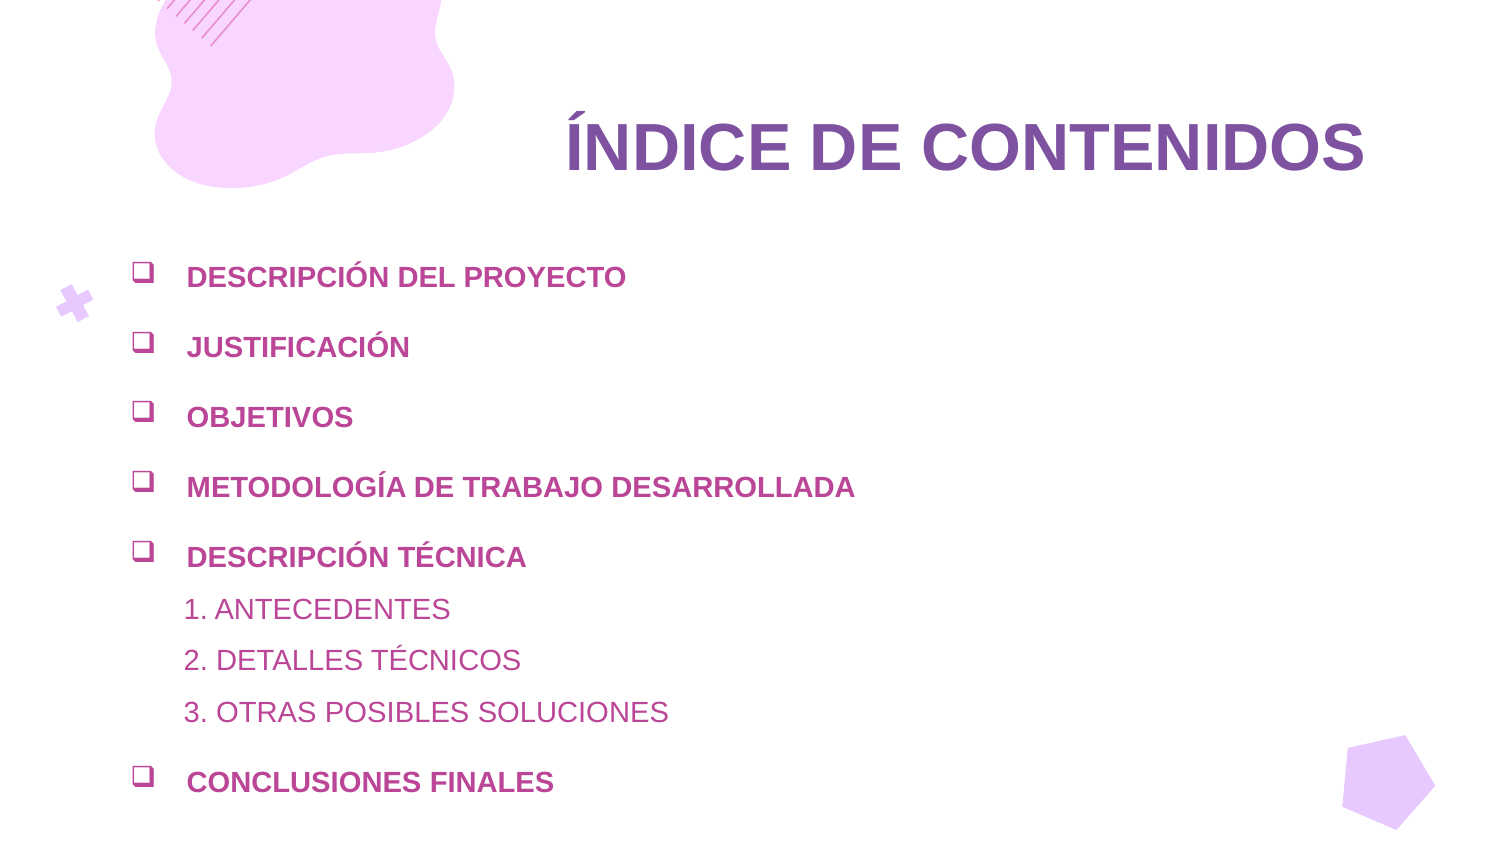

# ÍNDICE DE CONTENIDOS
DESCRIPCIÓN DEL PROYECTO
JUSTIFICACIÓN
OBJETIVOS
METODOLOGÍA DE TRABAJO DESARROLLADA
DESCRIPCIÓN TÉCNICA
1. ANTECEDENTES
2. DETALLES TÉCNICOS
3. OTRAS POSIBLES SOLUCIONES
CONCLUSIONES FINALES